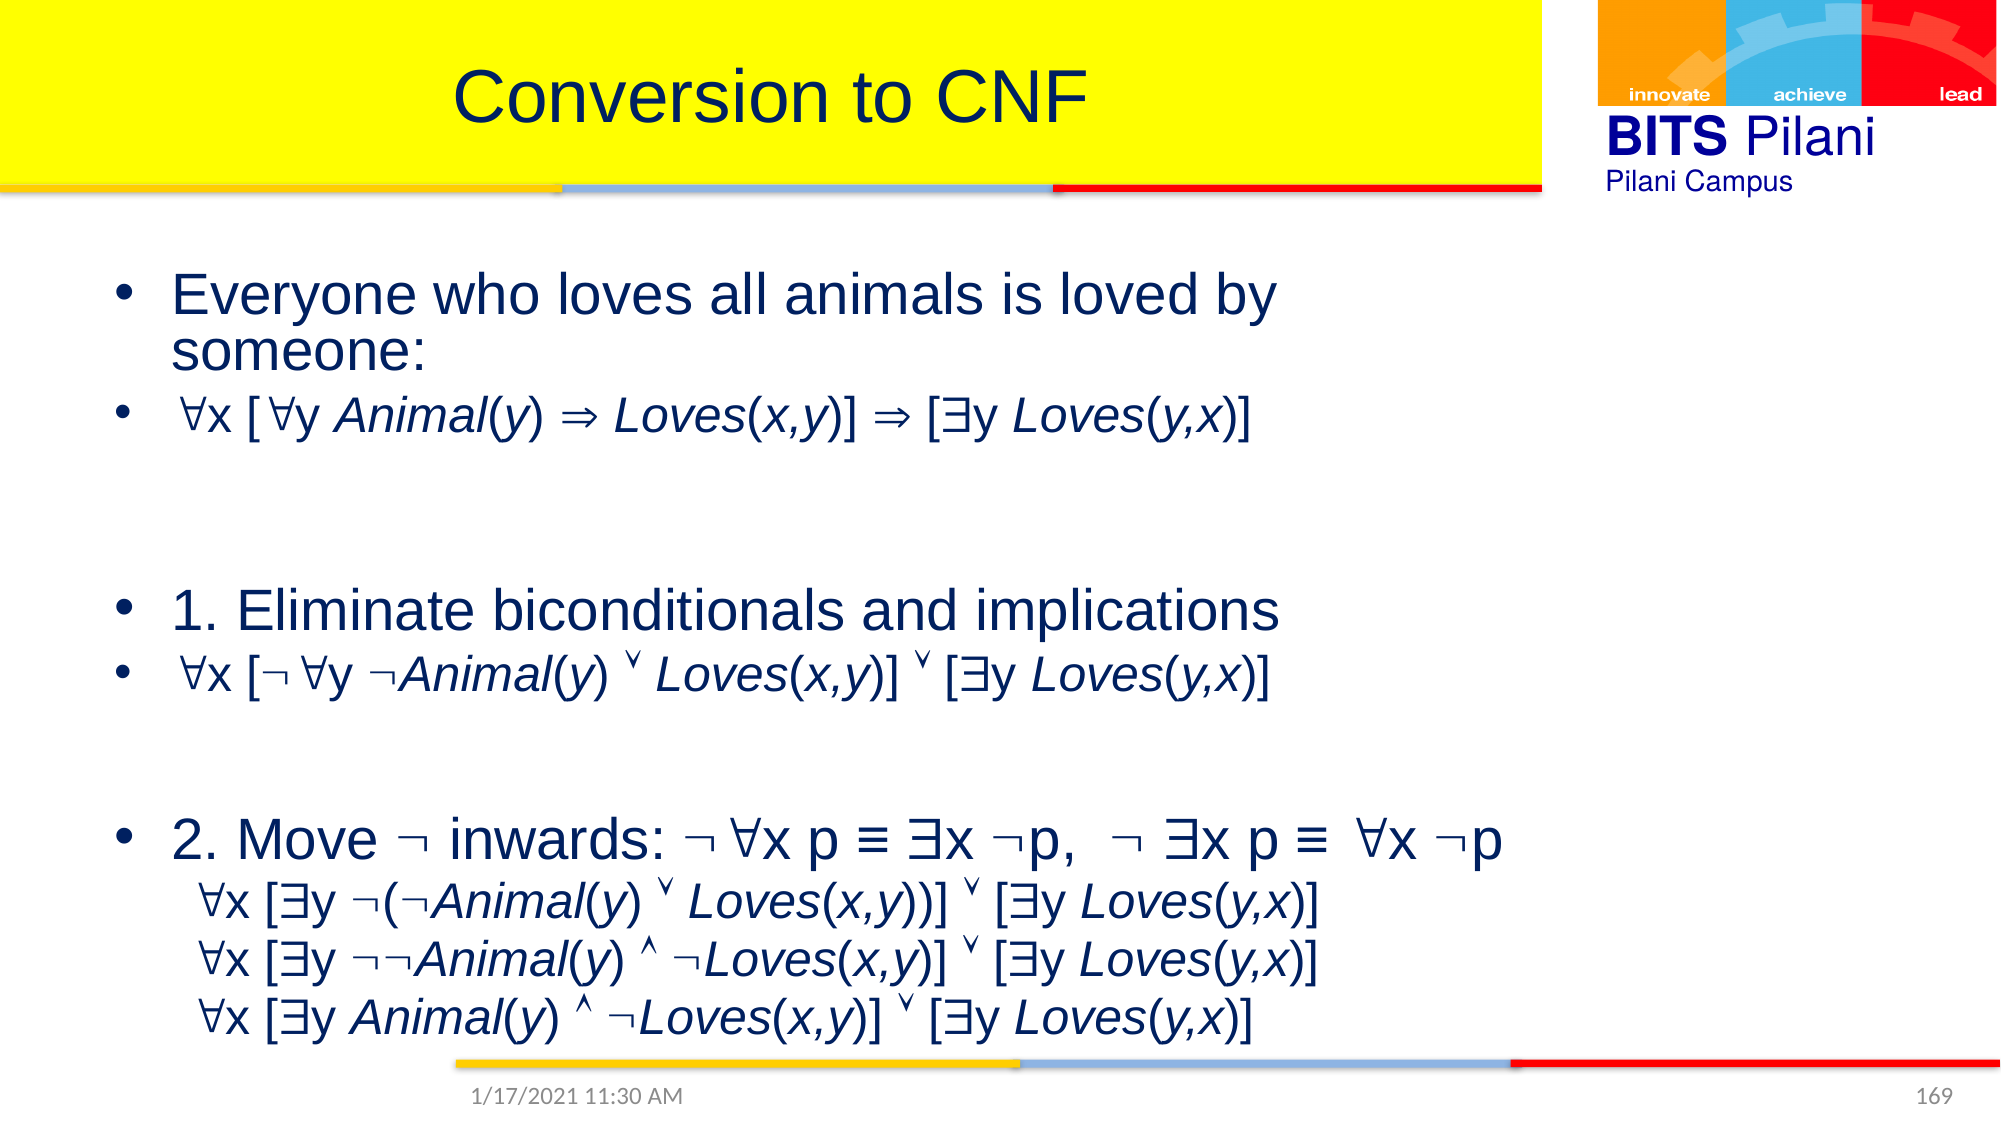

# Conversion to CNF
Everyone who loves all animals is loved by someone:
∀x [∀y Animal(y) ⇒ Loves(x,y)] ⇒ [∃y Loves(y,x)]

1. Eliminate biconditionals and implications
∀x [¬∀y ¬Animal(y) ∨ Loves(x,y)] ∨ [∃y Loves(y,x)]

2. Move ¬ inwards: ¬∀x p ≡ ∃x ¬p,  ¬ ∃x p ≡ ∀x ¬p
∀x [∃y ¬(¬Animal(y) ∨ Loves(x,y))] ∨ [∃y Loves(y,x)]
∀x [∃y ¬¬Animal(y) ∧ ¬Loves(x,y)] ∨ [∃y Loves(y,x)]
∀x [∃y Animal(y) ∧ ¬Loves(x,y)] ∨ [∃y Loves(y,x)]

1/17/2021 11:30 AM
169